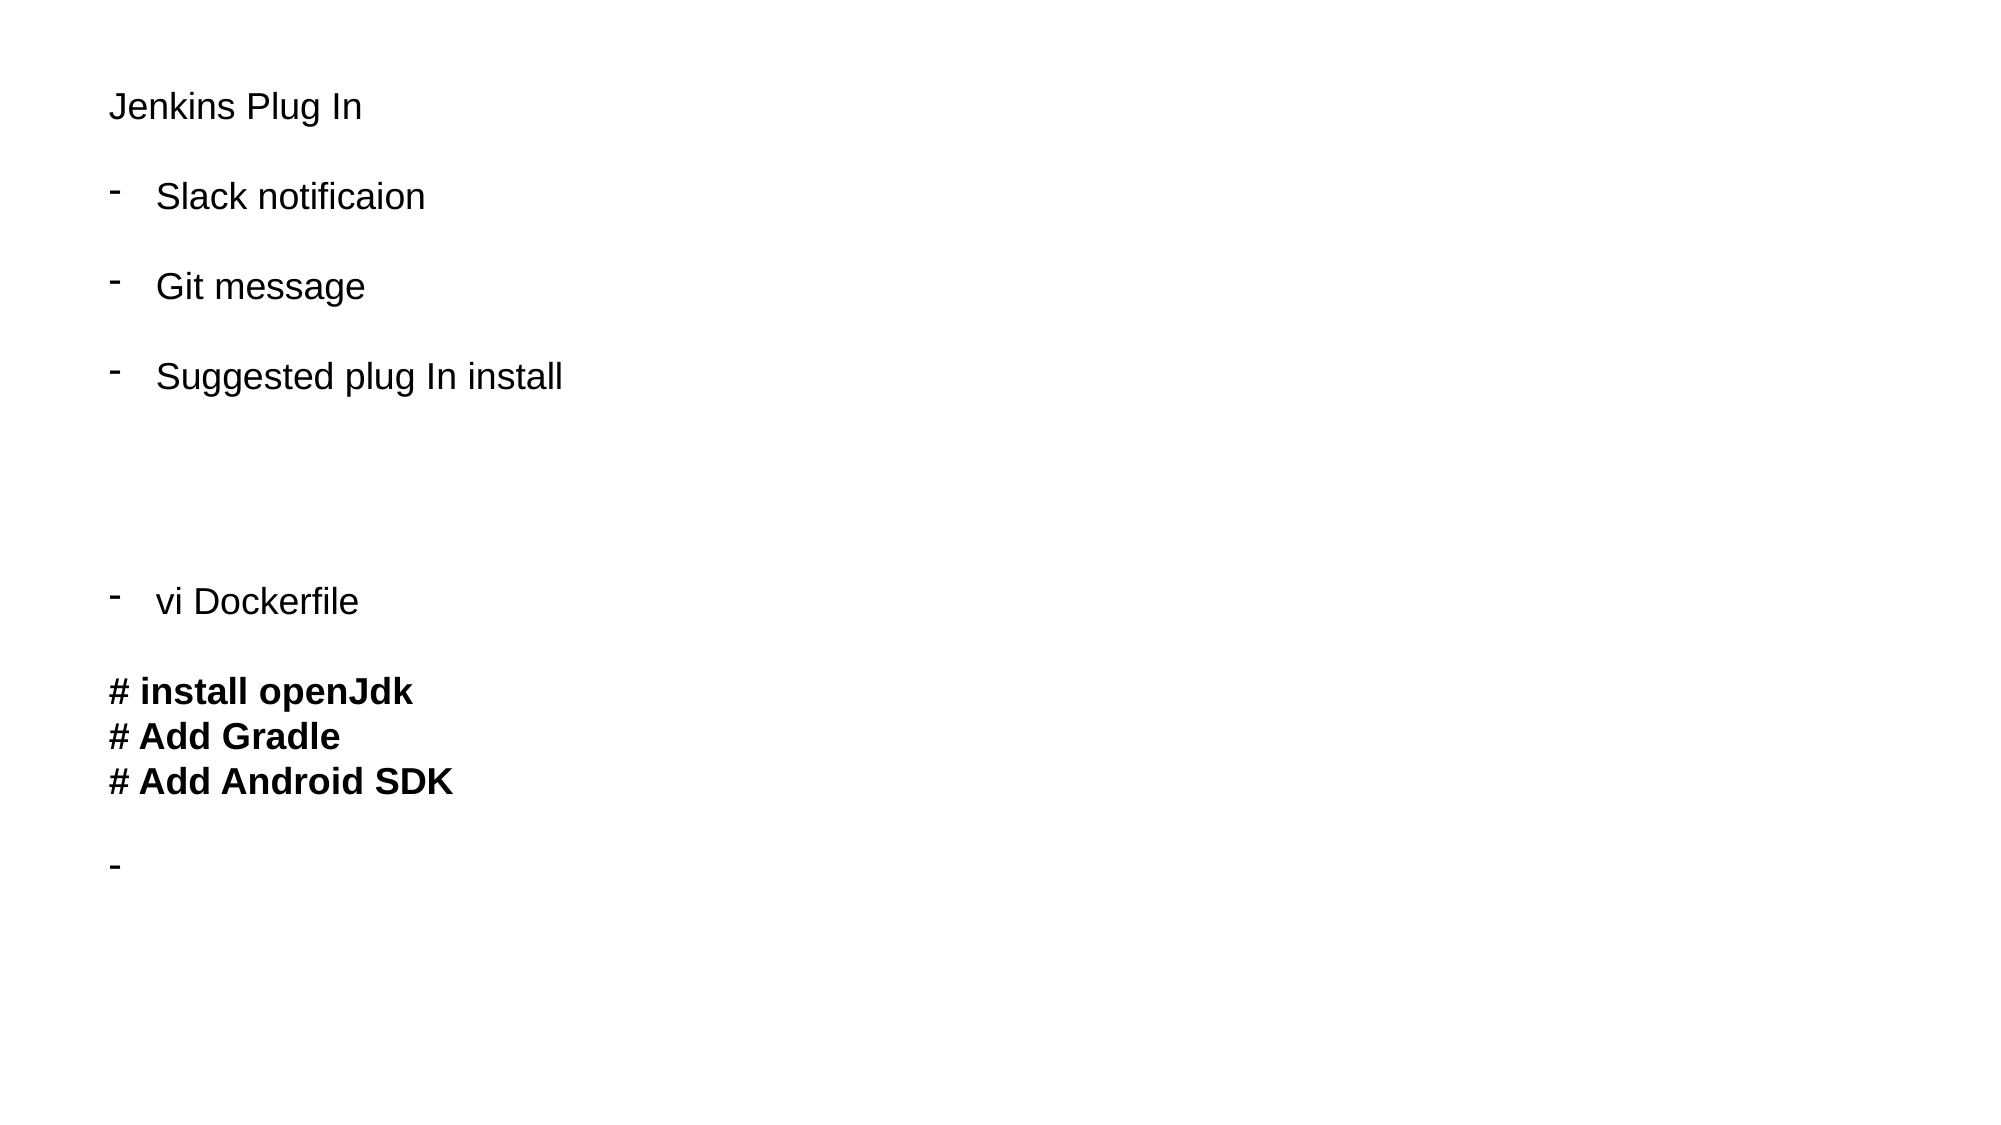

Jenkins Plug In

Slack notificaion

Git message

Suggested plug In install

vi Dockerfile

# install openJdk
# Add Gradle
# Add Android SDK